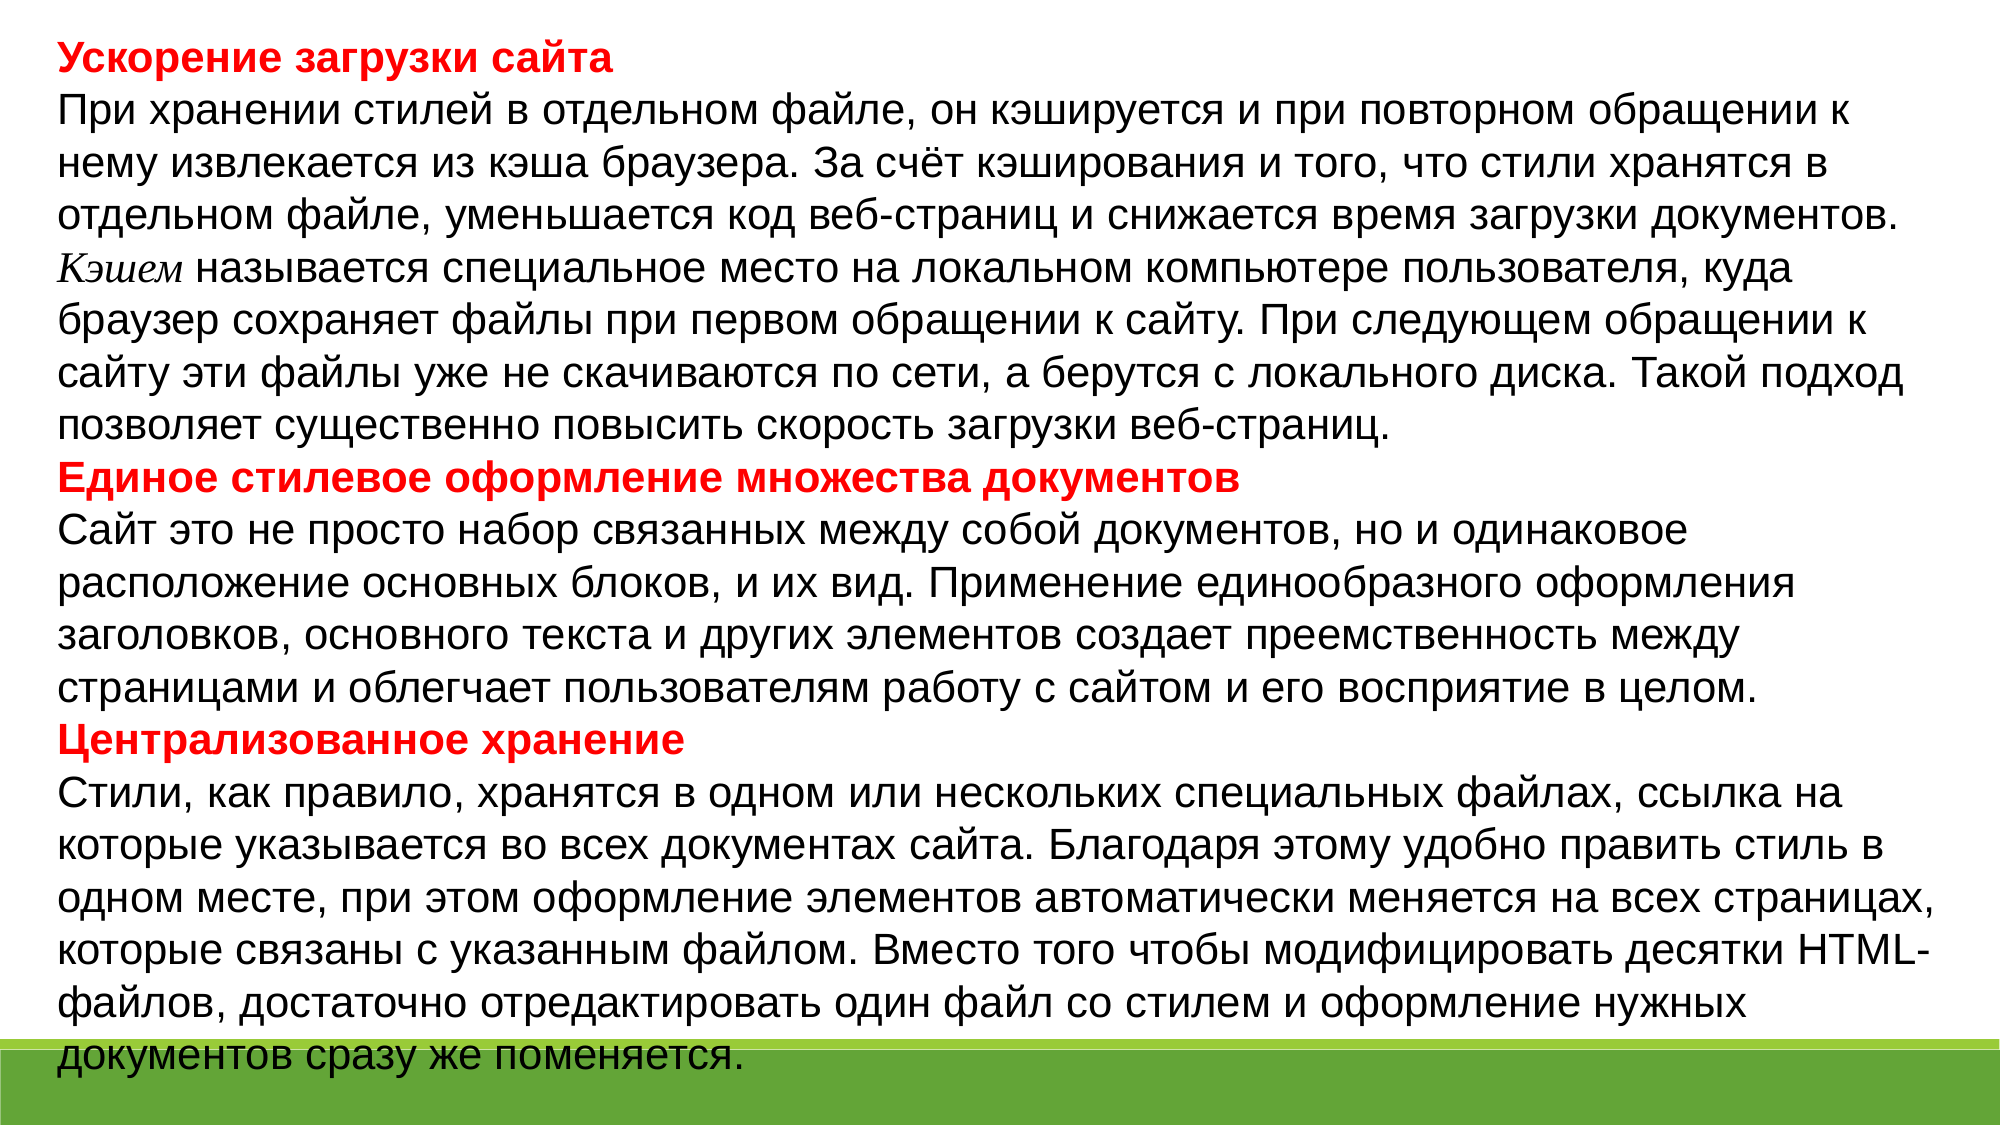

Ускорение загрузки сайта
При хранении стилей в отдельном файле, он кэшируется и при повторном обращении к нему извлекается из кэша браузера. За счёт кэширования и того, что стили хранятся в отдельном файле, уменьшается код веб-страниц и снижается время загрузки документов.
Кэшем называется специальное место на локальном компьютере пользователя, куда браузер сохраняет файлы при первом обращении к сайту. При следующем обращении к сайту эти файлы уже не скачиваются по сети, а берутся с локального диска. Такой подход позволяет существенно повысить скорость загрузки веб-страниц.
Единое стилевое оформление множества документов
Сайт это не просто набор связанных между собой документов, но и одинаковое расположение основных блоков, и их вид. Применение единообразного оформления заголовков, основного текста и других элементов создает преемственность между страницами и облегчает пользователям работу с сайтом и его восприятие в целом.
Централизованное хранение
Стили, как правило, хранятся в одном или нескольких специальных файлах, ссылка на которые указывается во всех документах сайта. Благодаря этому удобно править стиль в одном месте, при этом оформление элементов автоматически меняется на всех страницах, которые связаны с указанным файлом. Вместо того чтобы модифицировать десятки HTML-файлов, достаточно отредактировать один файл со стилем и оформление нужных документов сразу же поменяется.